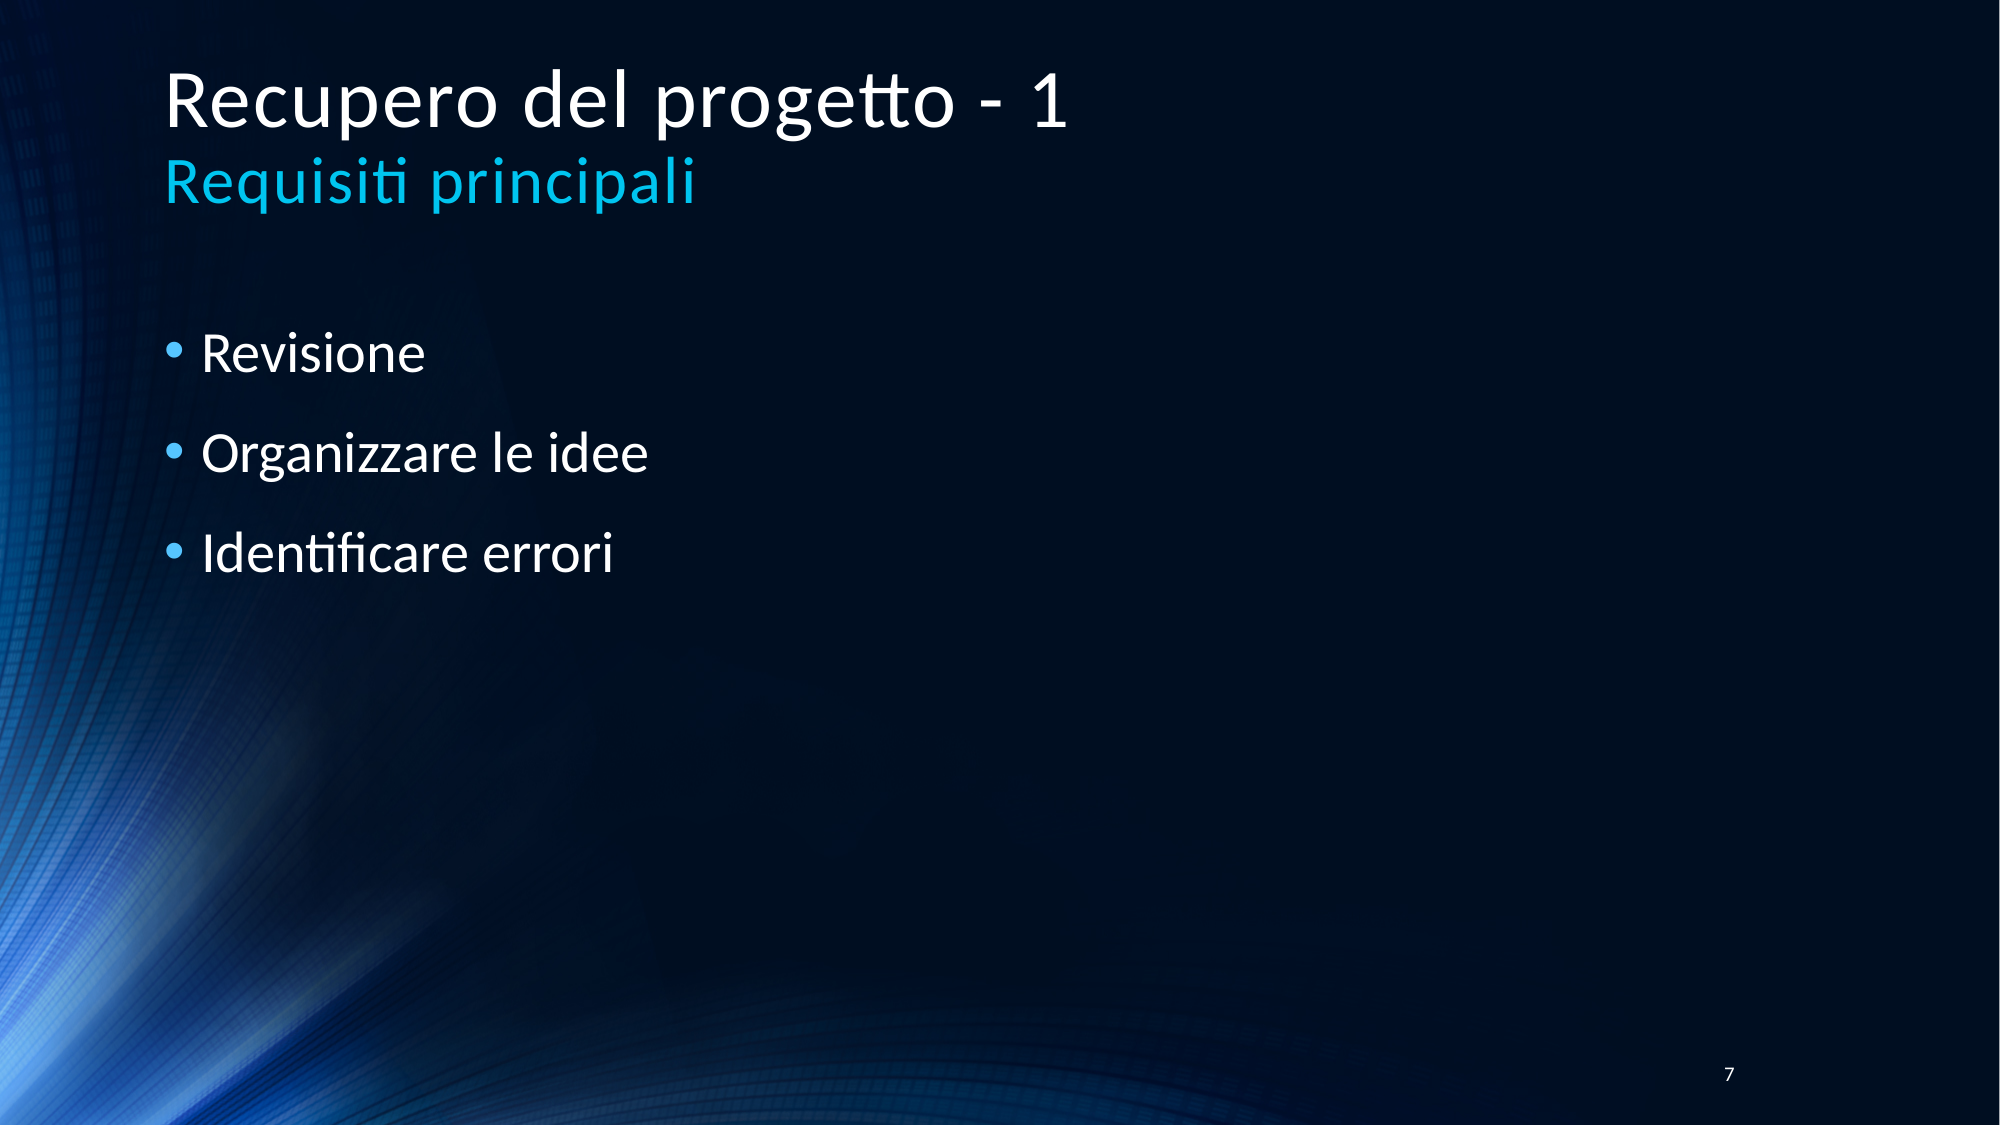

# Recupero del progetto - 1 Requisiti principali
Revisione
Organizzare le idee
Identificare errori

7